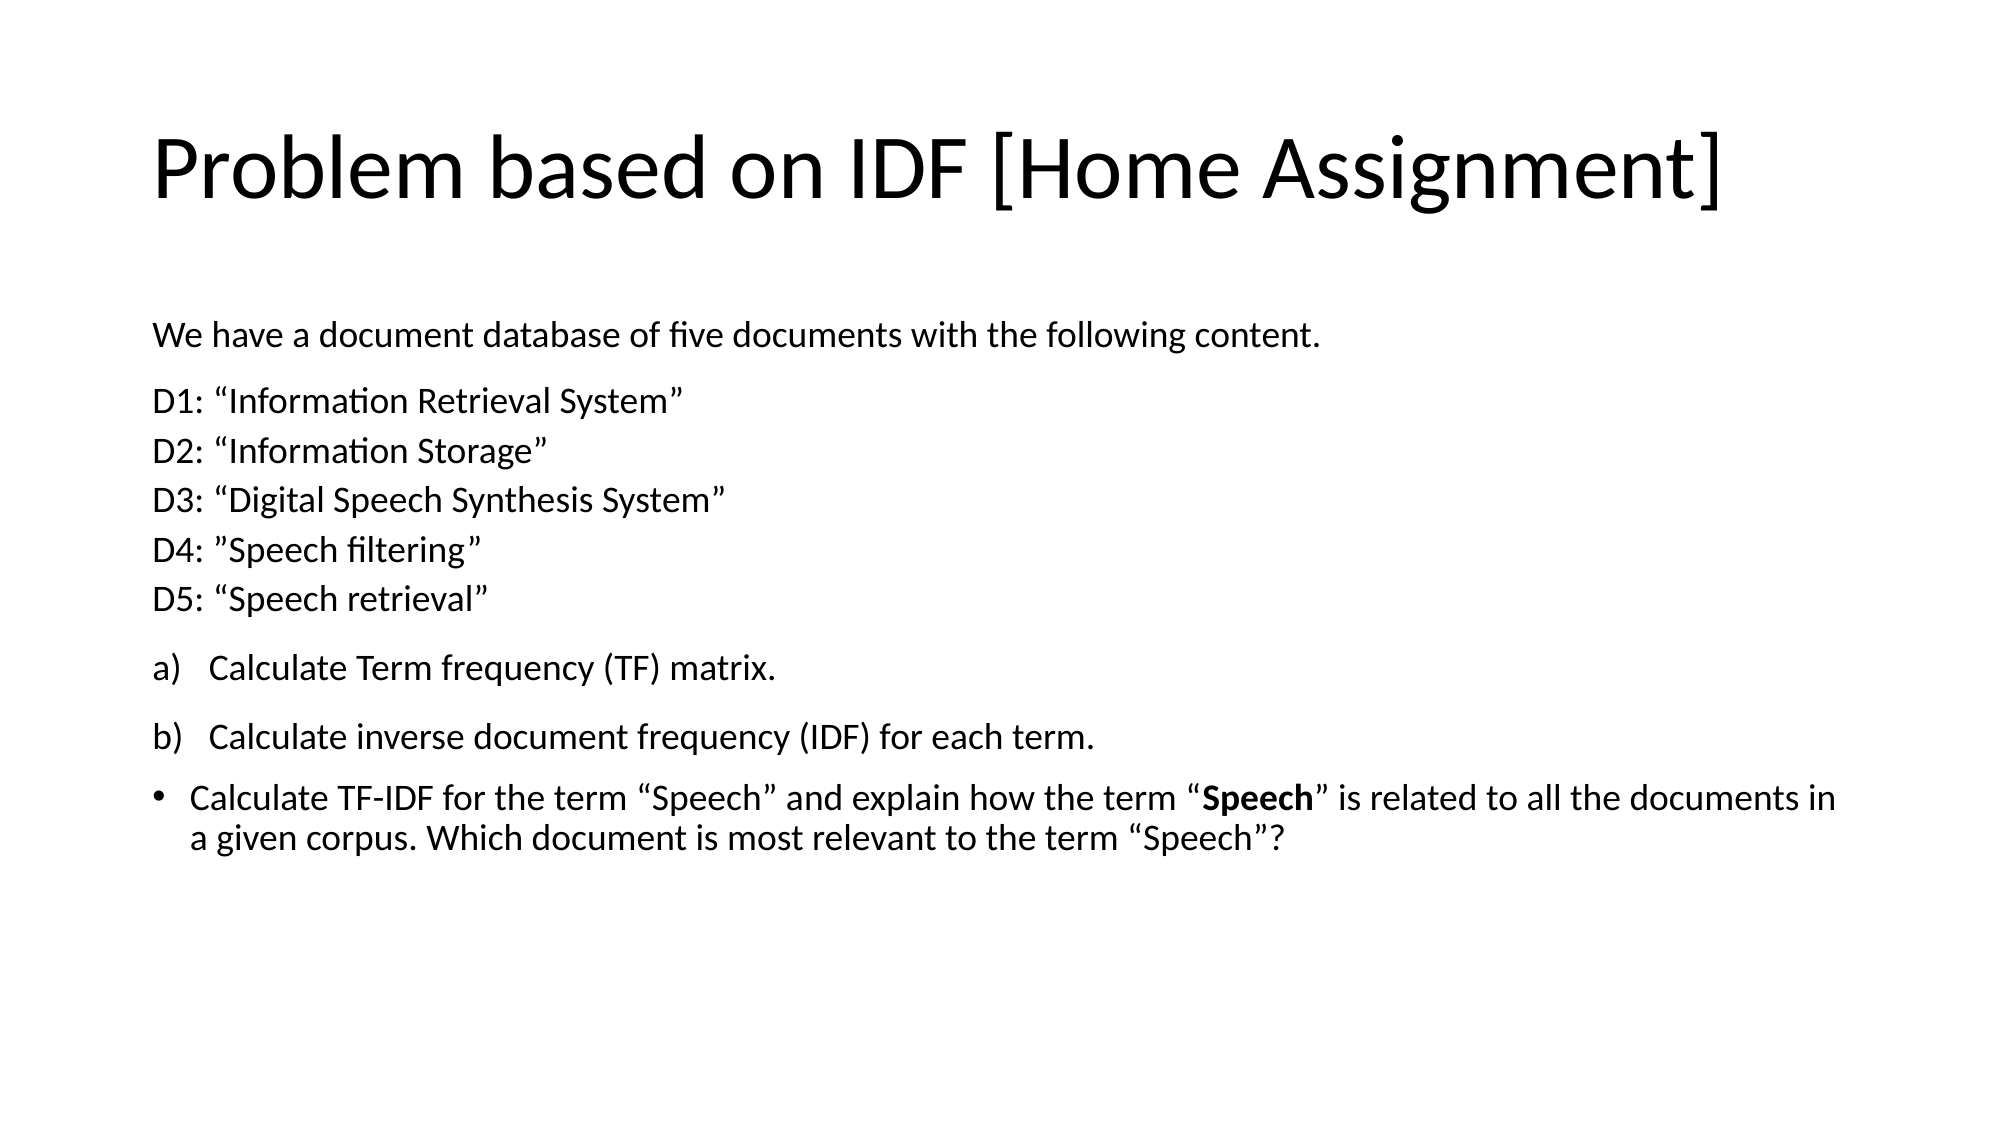

# Problem based on IDF [Home Assignment]
We have a document database of five documents with the following content.
D1: “Information Retrieval System”
D2: “Information Storage”
D3: “Digital Speech Synthesis System”
D4: ”Speech filtering”
D5: “Speech retrieval”
Calculate Term frequency (TF) matrix.
Calculate inverse document frequency (IDF) for each term.
Calculate TF-IDF for the term “Speech” and explain how the term “Speech” is related to all the documents in a given corpus. Which document is most relevant to the term “Speech”?